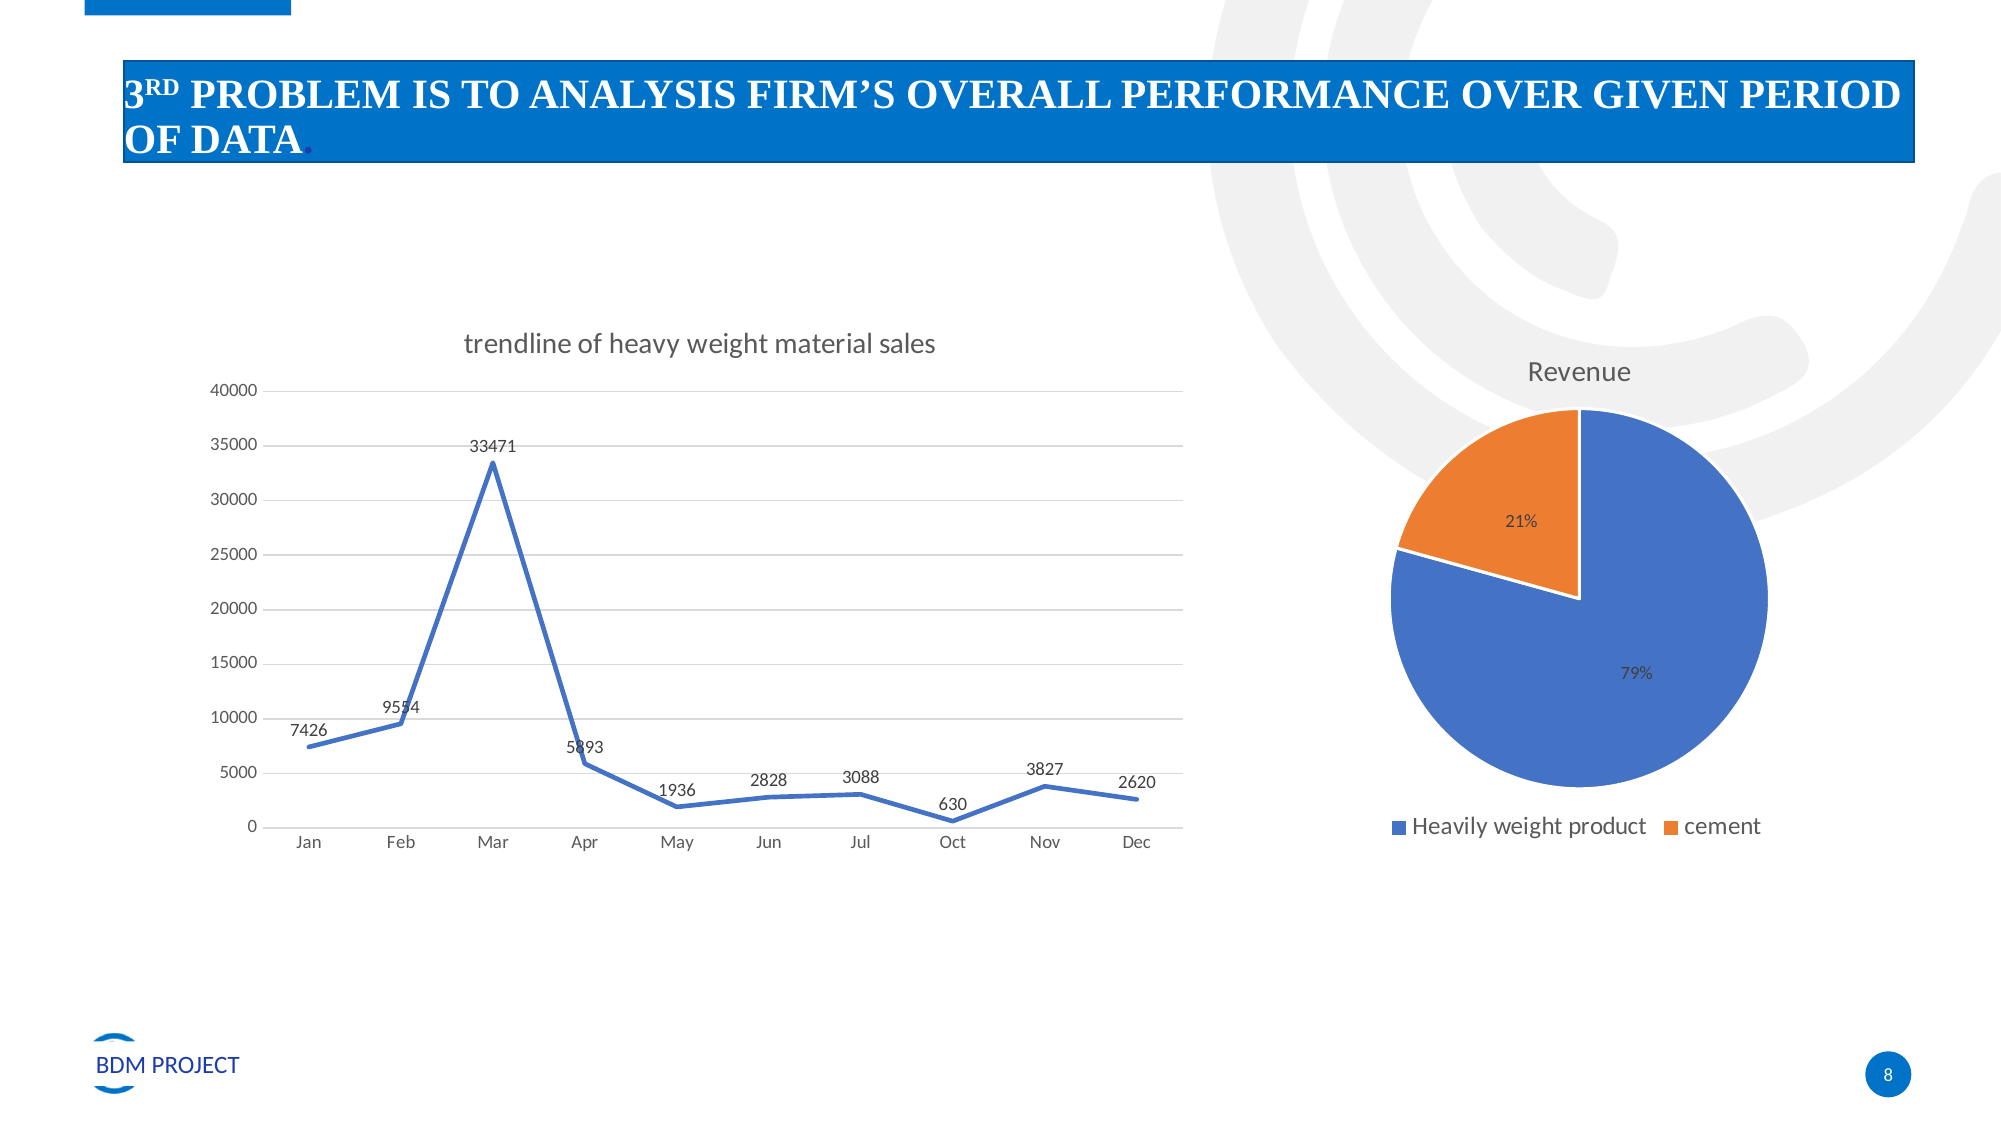

# 3rd problem is to analysis firm’s overall performance over given period of data.

### Chart: trendline of heavy weight material sales

| Category | Sum of Qty  in mt |
|---|---|
| Jan | 7426.366999999998 |
| Feb | 9553.734 |
| Mar | 33470.551999999996 |
| Apr | 5893.479999999999 |
| May | 1935.61 |
| Jun | 2828.4110000000005 |
| Jul | 3087.5699999999997 |
| Oct | 630.25 |
| Nov | 3826.6200000000003 |
| Dec | 2619.699 |

### Chart:

| Category | Revenue |
|---|---|
| Heavily weight product | 79144350.26924999 |
| cement  | 20647700.313600004 |
BDM PROJECT
8